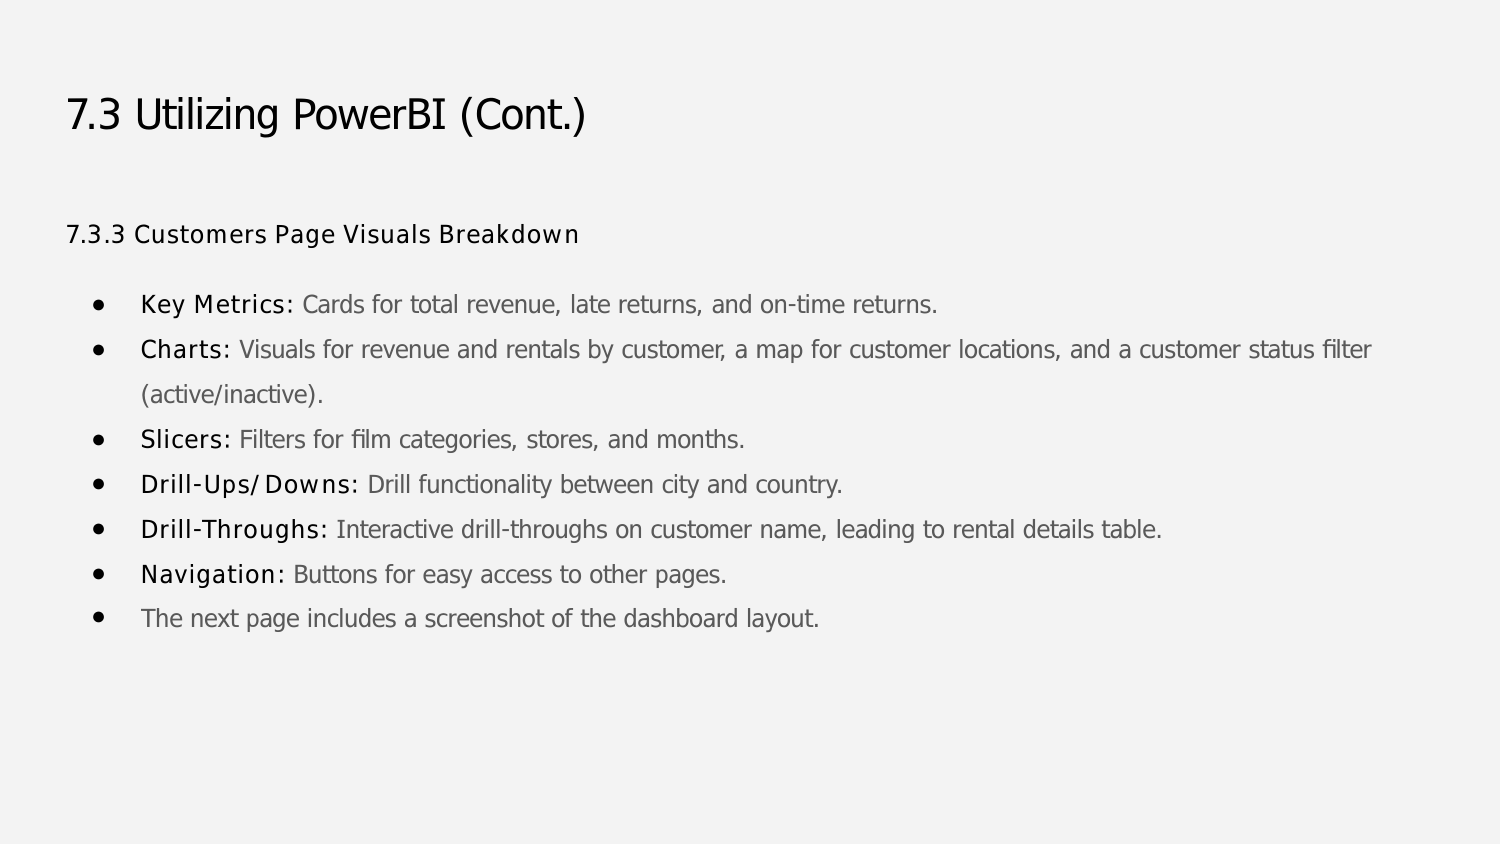

# 7.3 Utilizing PowerBI (Cont.)
7.3.3 Customers Page Visuals Breakdown
Key Metrics: Cards for total revenue, late returns, and on-time returns.
Charts: Visuals for revenue and rentals by customer, a map for customer locations, and a customer status filter (active/inactive).
Slicers: Filters for film categories, stores, and months.
Drill-Ups/Downs: Drill functionality between city and country.
Drill-Throughs: Interactive drill-throughs on customer name, leading to rental details table.
Navigation: Buttons for easy access to other pages.
The next page includes a screenshot of the dashboard layout.